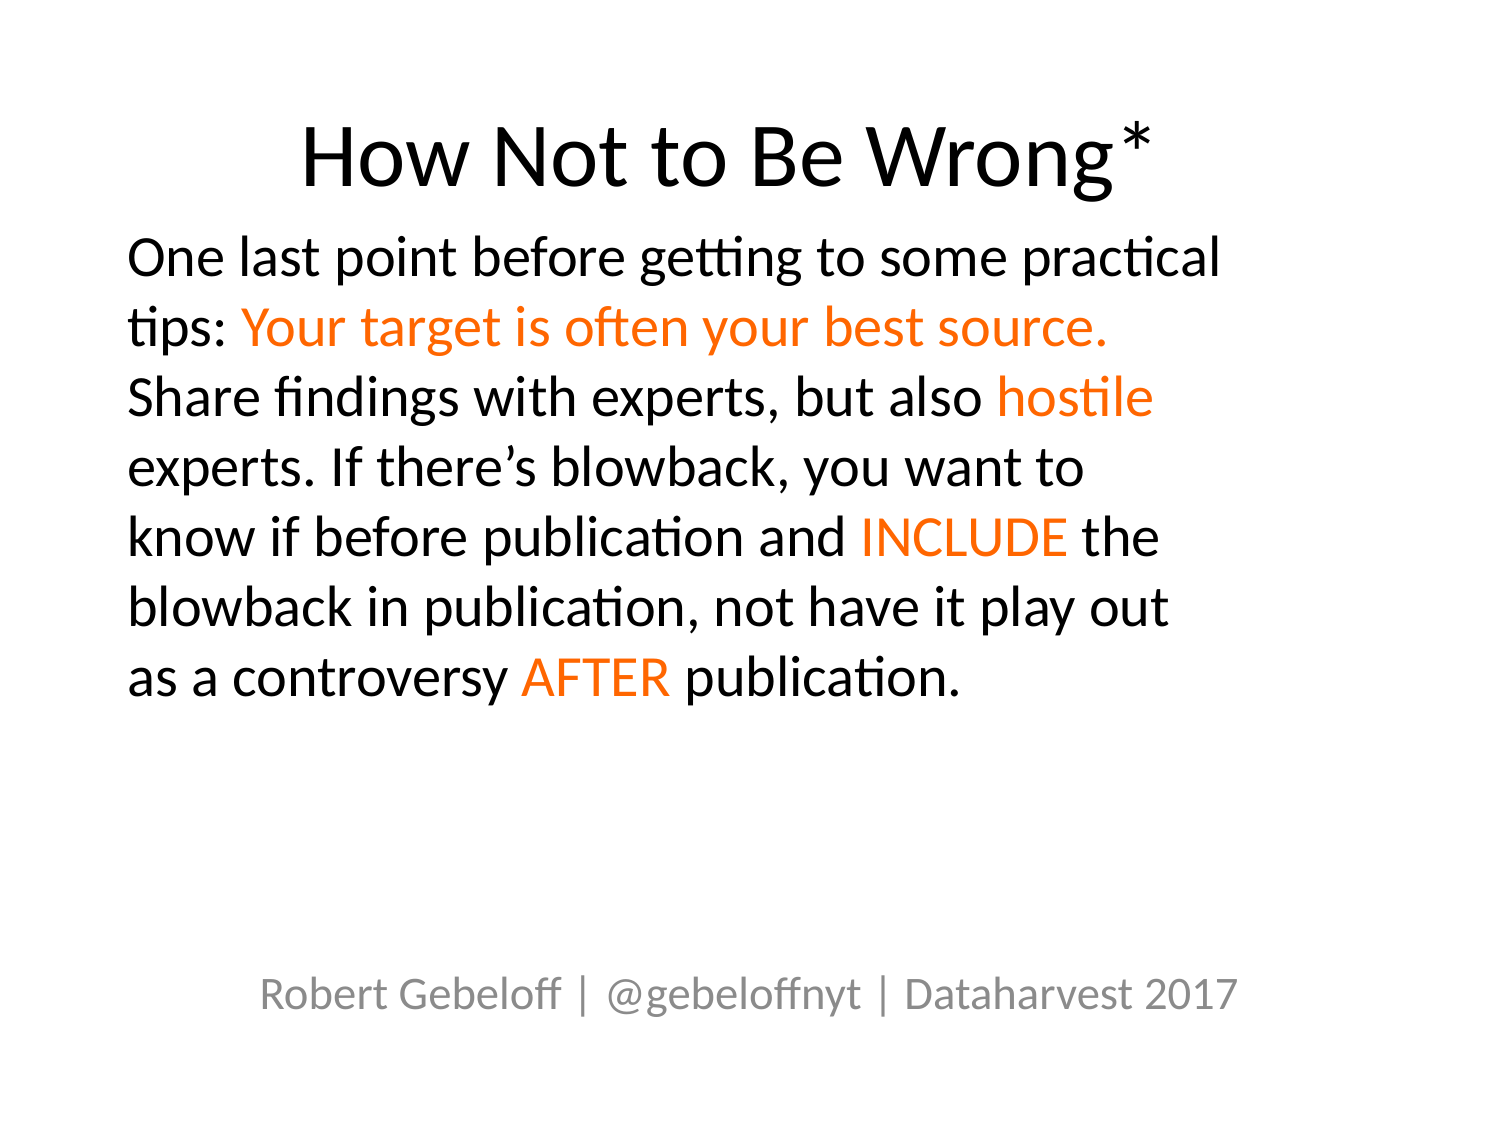

# How Not to Be Wrong*
One last point before getting to some practical tips: Your target is often your best source. Share findings with experts, but also hostile experts. If there’s blowback, you want to know if before publication and INCLUDE the blowback in publication, not have it play out as a controversy AFTER publication.
Robert Gebeloff | @gebeloffnyt | Dataharvest 2017